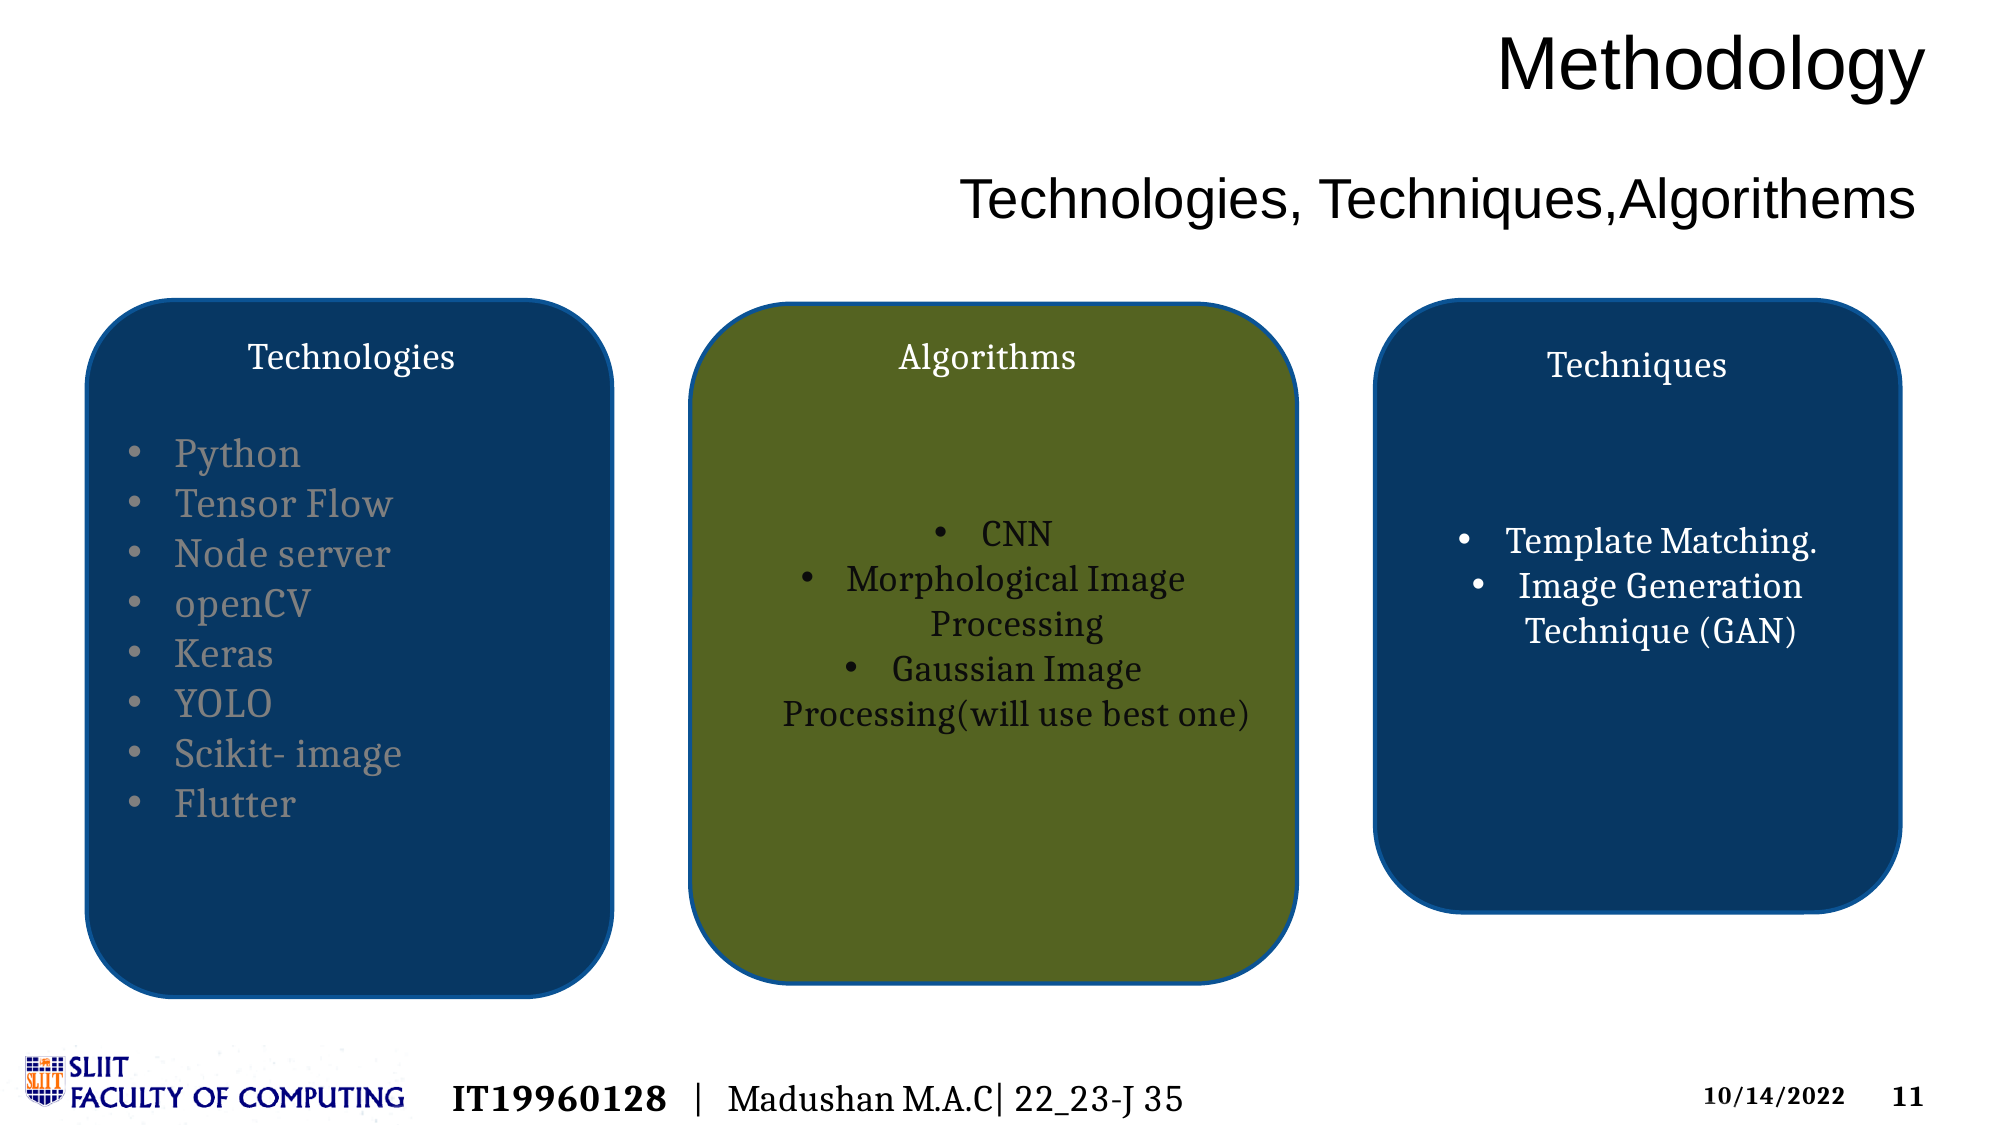

# Methodology
Technologies, Techniques,Algorithems
Python
Tensor Flow
Node server
openCV
Keras
YOLO
Scikit- image
Flutter

Template Matching.
Image Generation Technique (GAN)

CNN
Morphological Image Processing
Gaussian Image Processing(will use best one)

Technologies
Algorithms
Techniques
IT19960128   |   Madushan M.A.C| 22_23-J 35